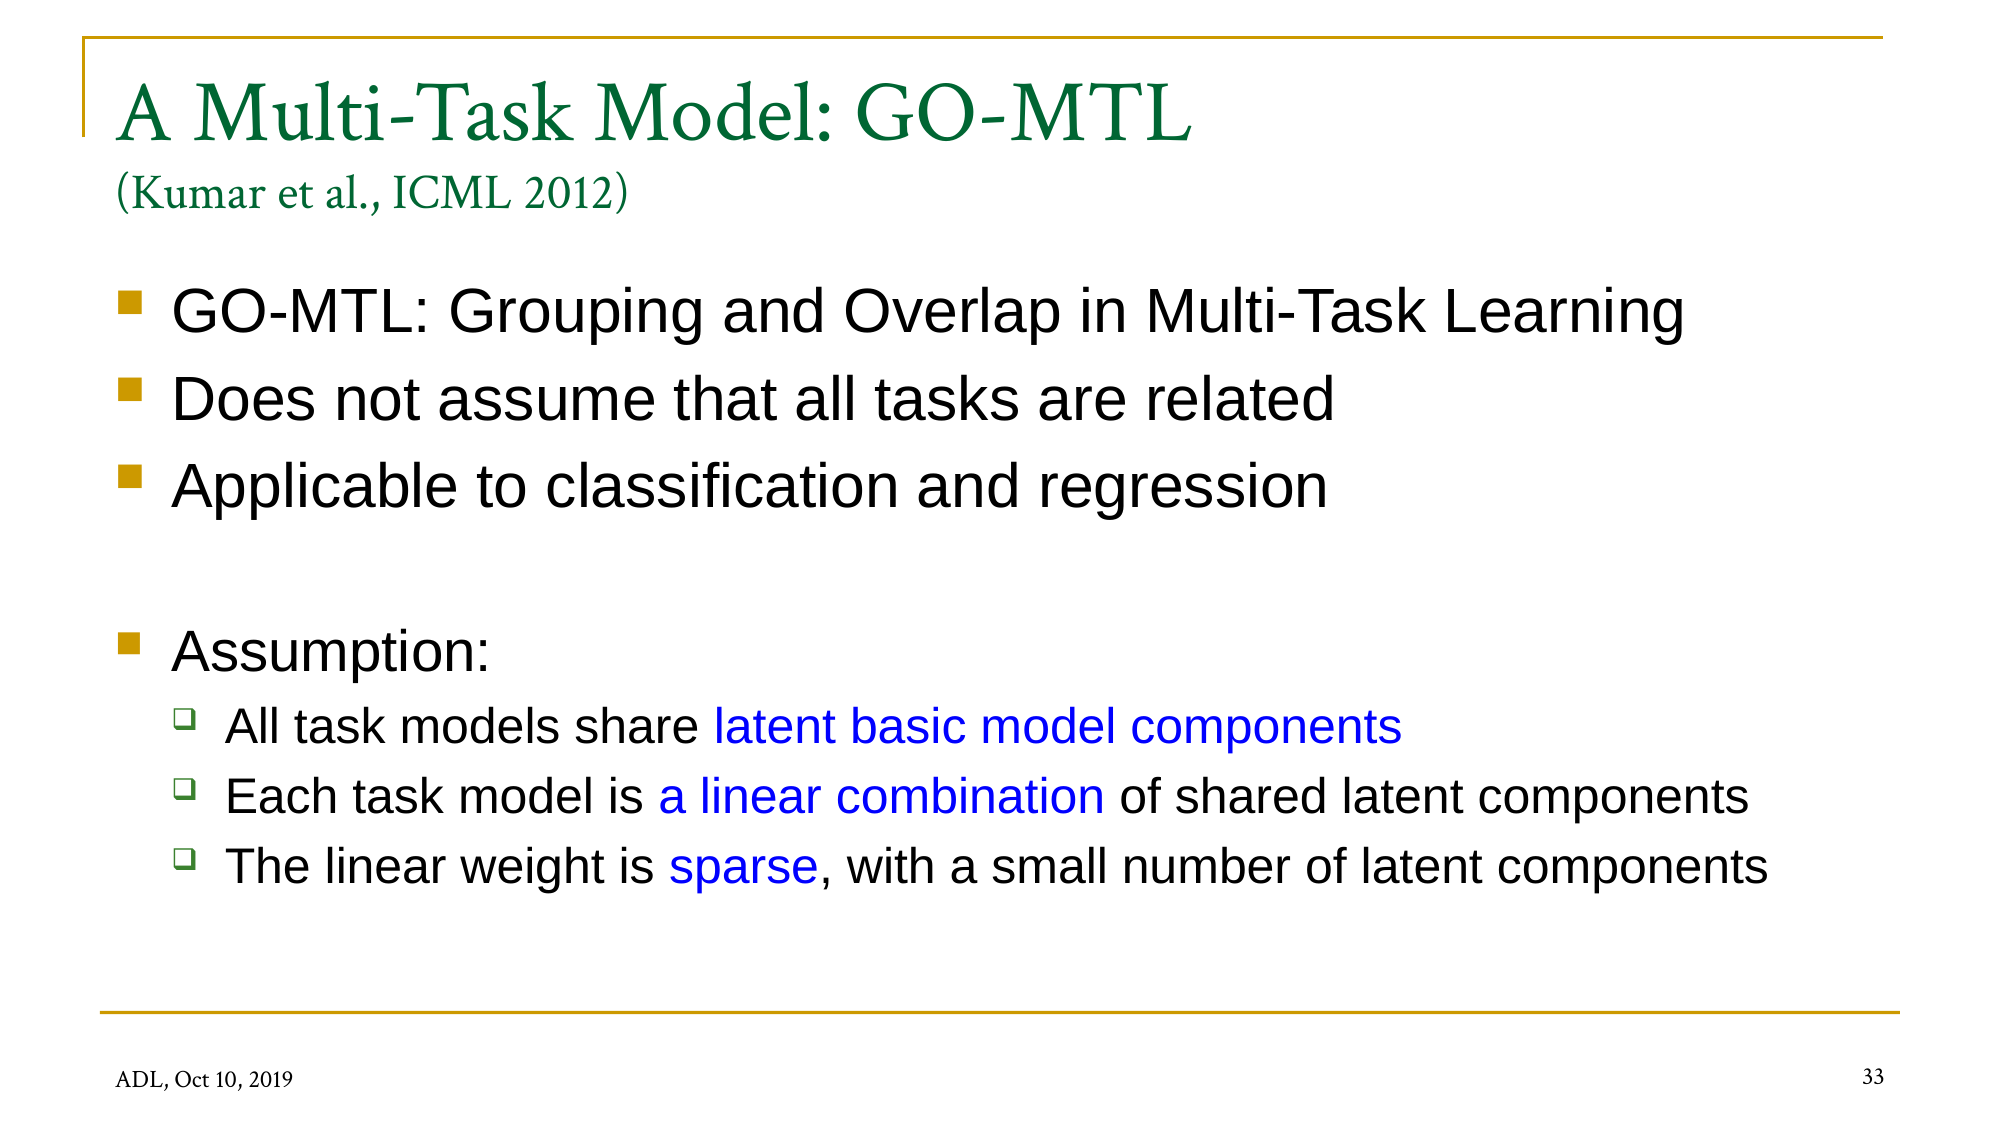

# A Multi-Task Model: GO-MTL (Kumar et al., ICML 2012)
GO-MTL: Grouping and Overlap in Multi-Task Learning
Does not assume that all tasks are related
Applicable to classification and regression

Assumption:
All task models share latent basic model components
Each task model is a linear combination of shared latent components
The linear weight is sparse, with a small number of latent components

33
ADL, Oct 10, 2019